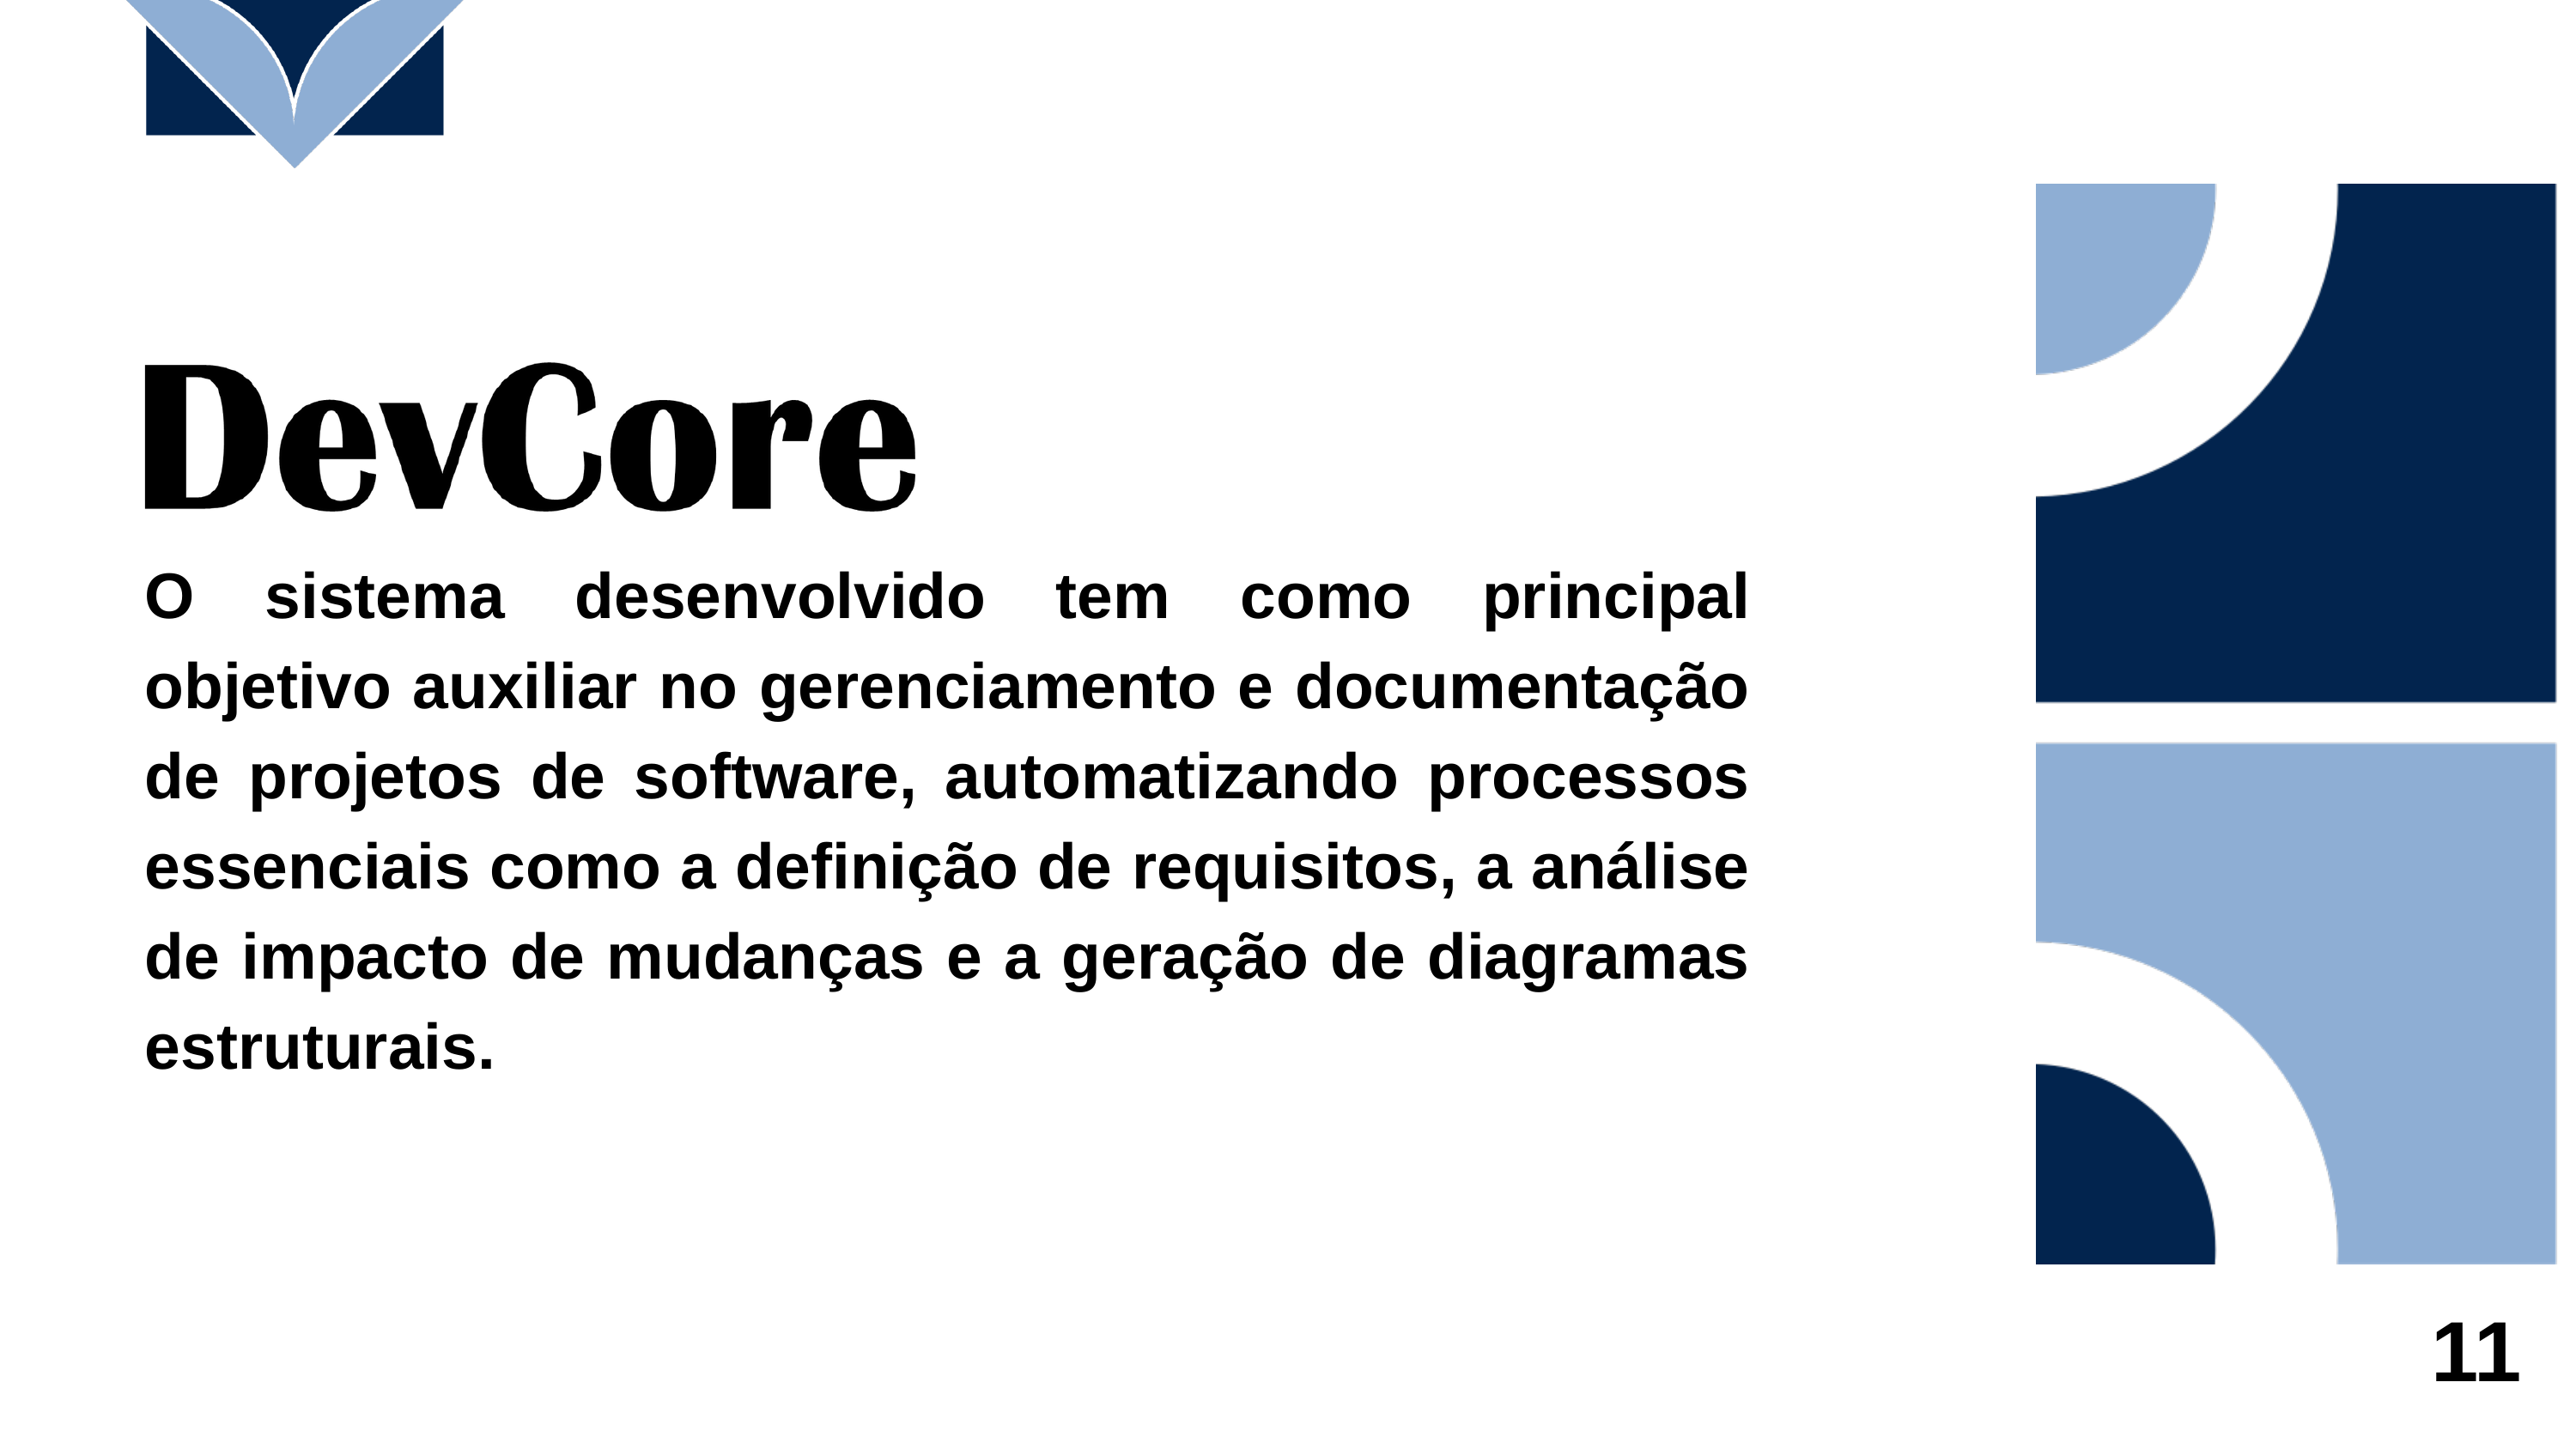

O sistema desenvolvido tem como principal objetivo auxiliar no gerenciamento e documentação de projetos de software, automatizando processos essenciais como a definição de requisitos, a análise de impacto de mudanças e a geração de diagramas estruturais.
11